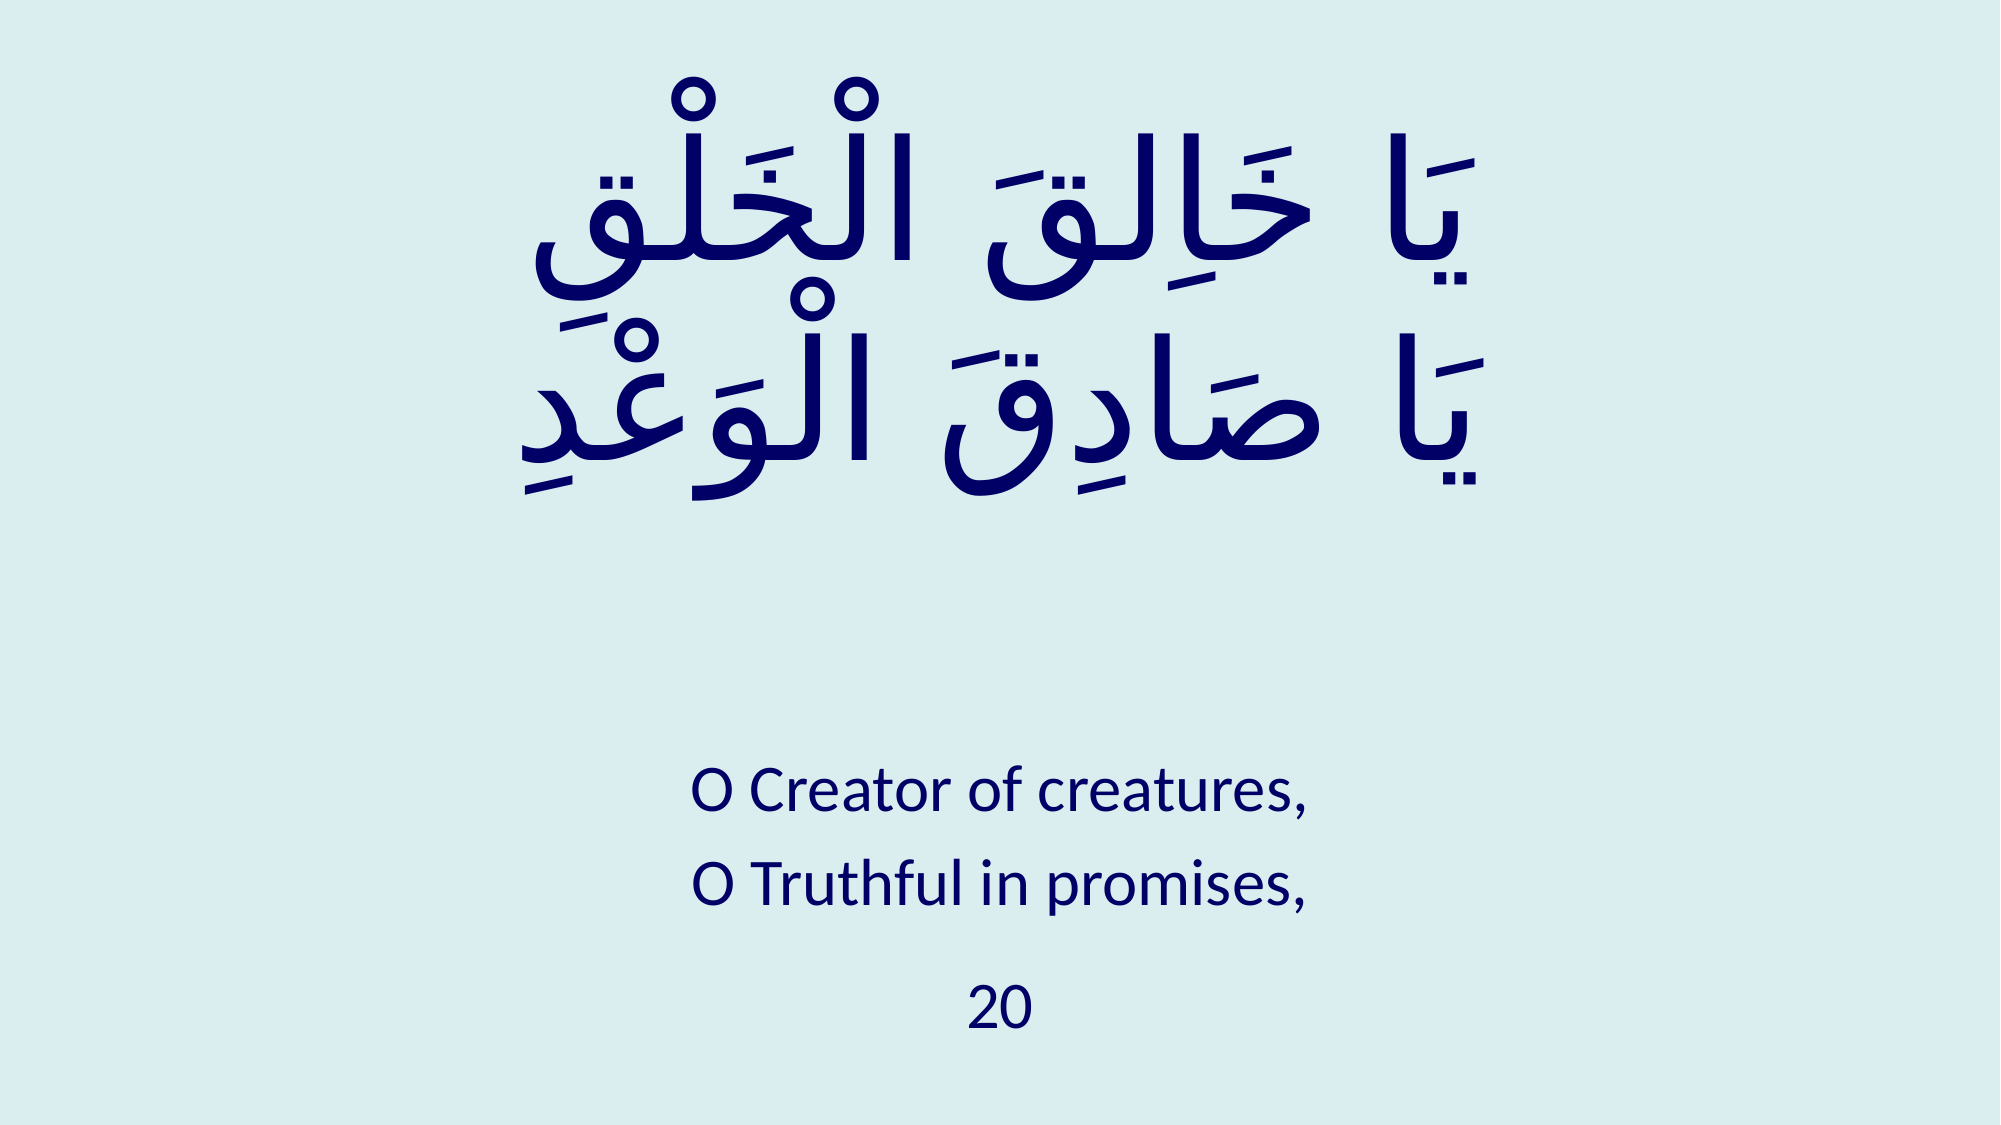

# يَا خَاِلقَ الْخَلْقِ يَا صَادِقَ الْوَعْدِ
O Creator of creatures,
O Truthful in promises,
20